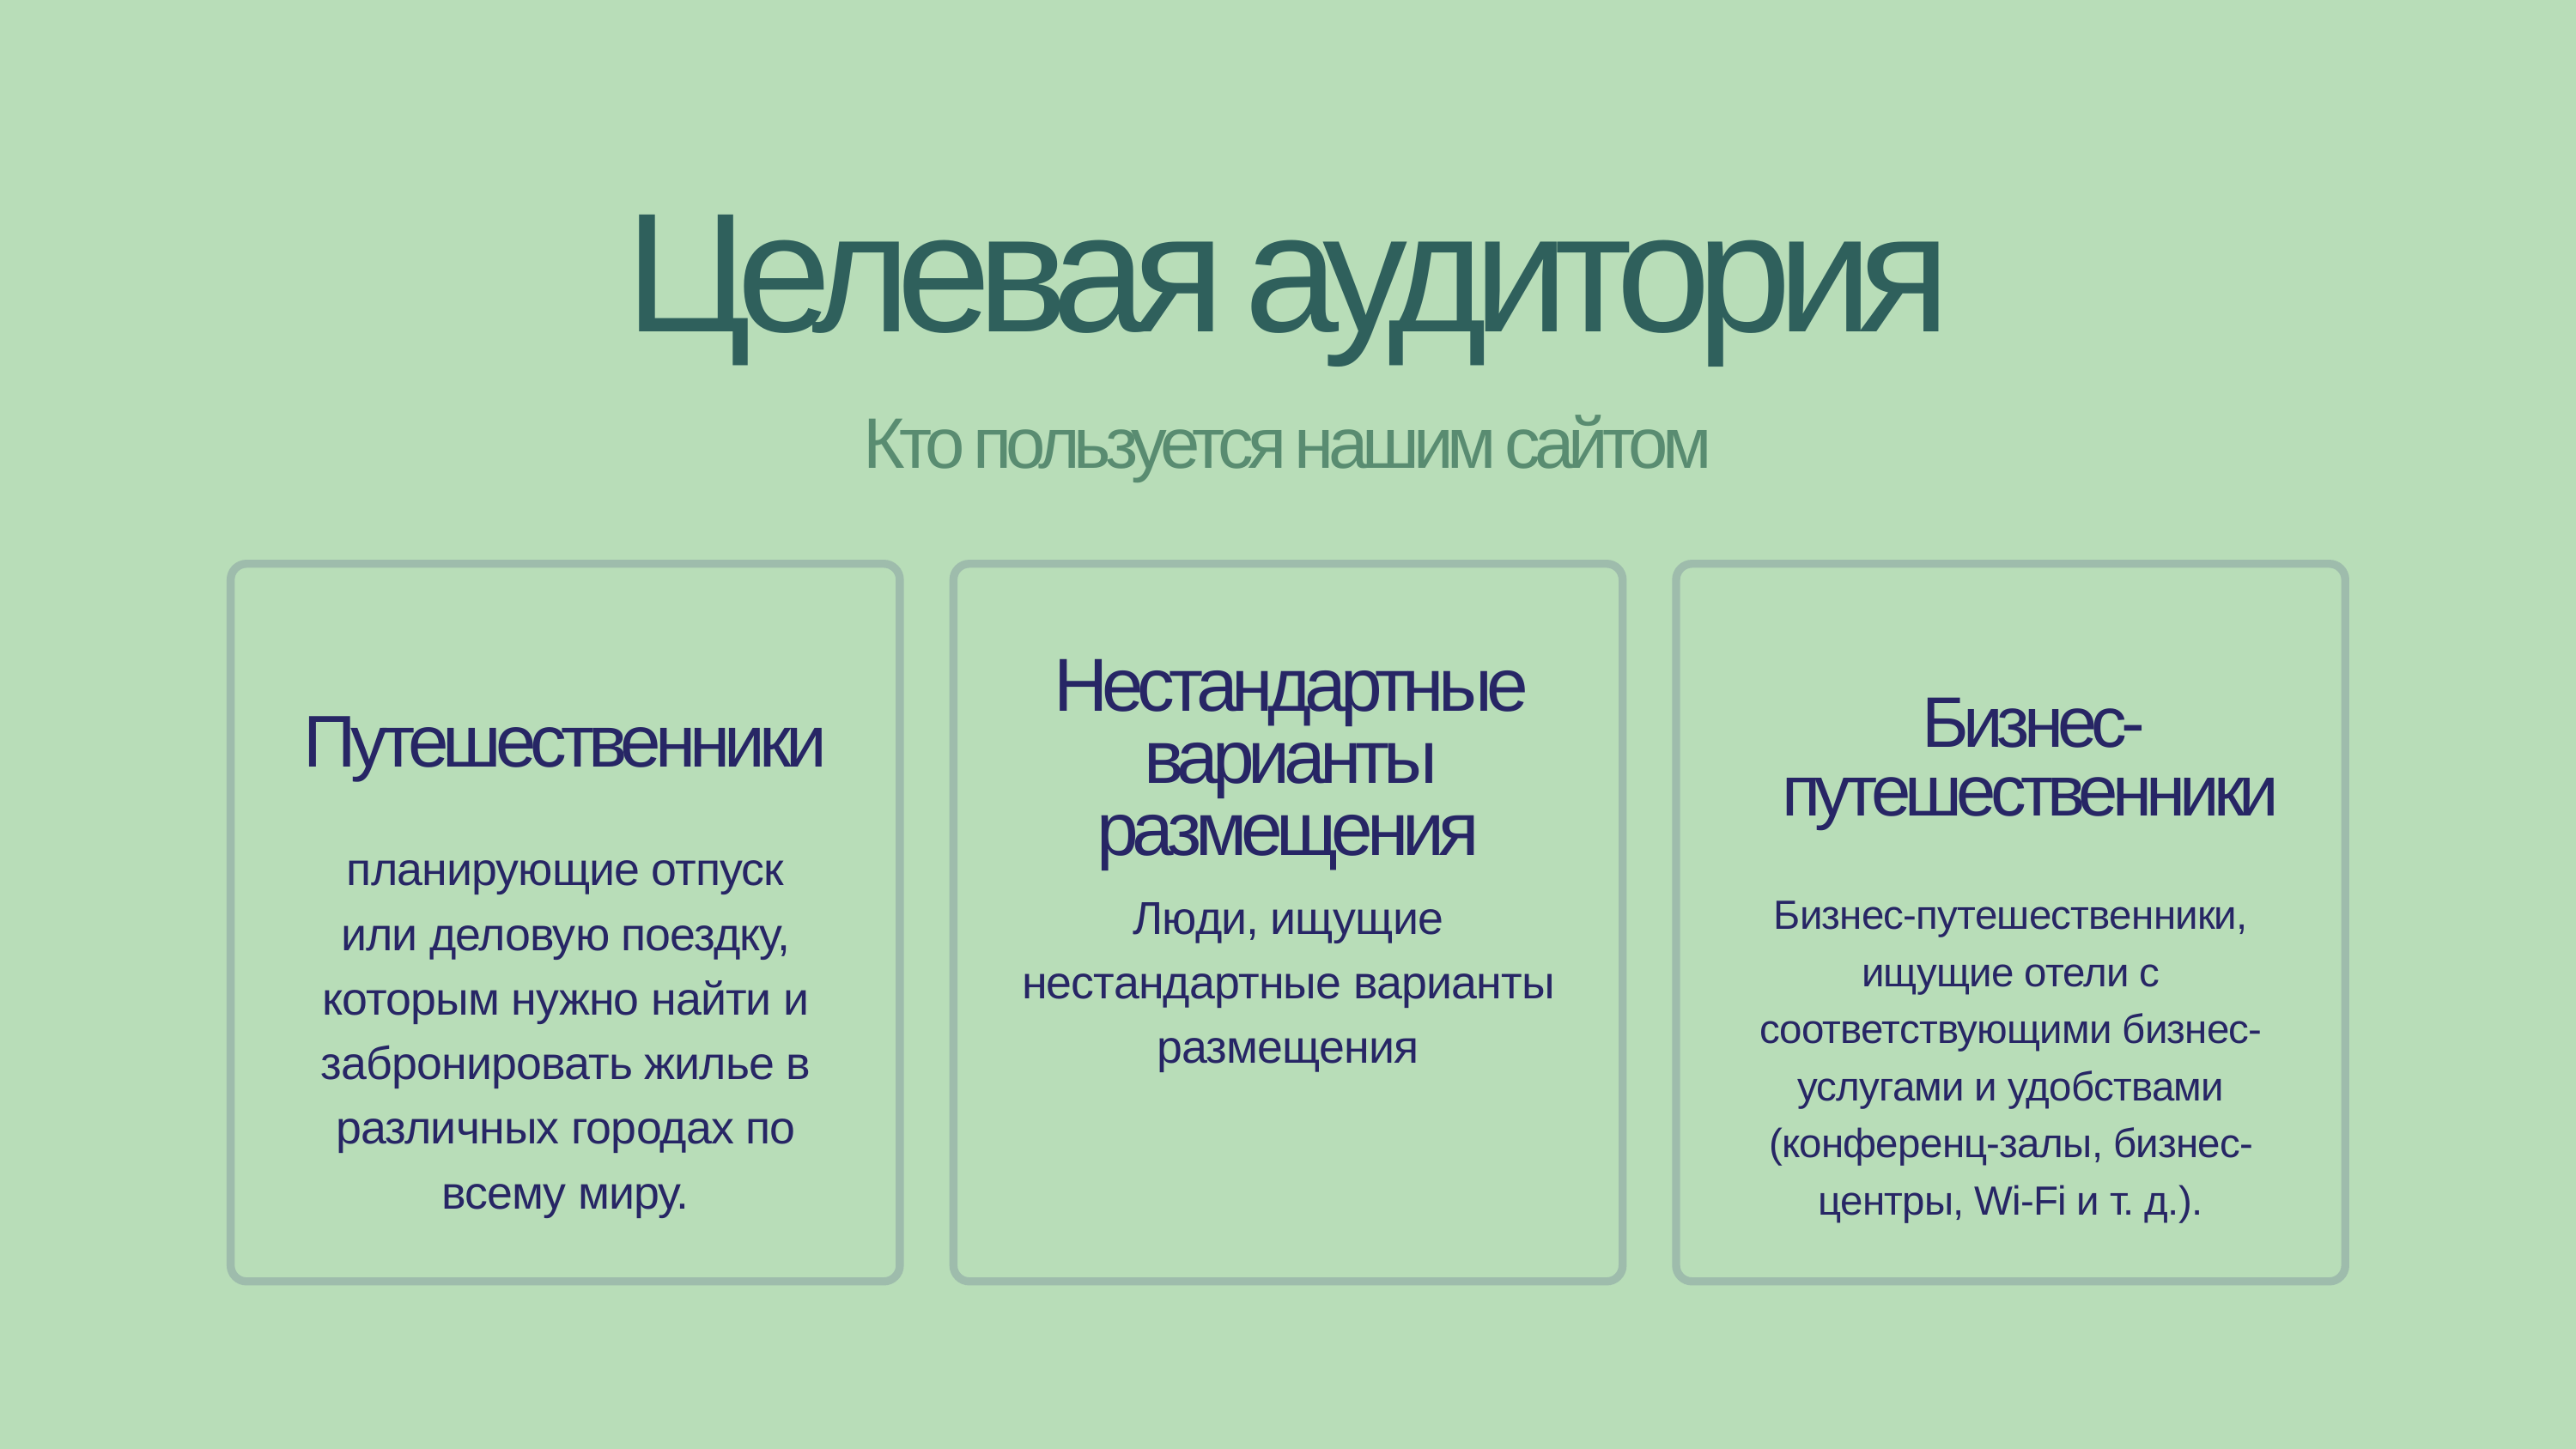

Целевая аудитория
Кто пользуется нашим сайтом

Нестандартные варианты размещения
Бизнес-путешественники
Путешественники
планирующие отпуск или деловую поездку, которым нужно найти и забронировать жилье в различных городах по всему миру.
Люди, ищущие нестандартные варианты размещения
Бизнес-путешественники, ищущие отели с соответствующими бизнес-услугами и удобствами (конференц-залы, бизнес-центры, Wi-Fi и т. д.).